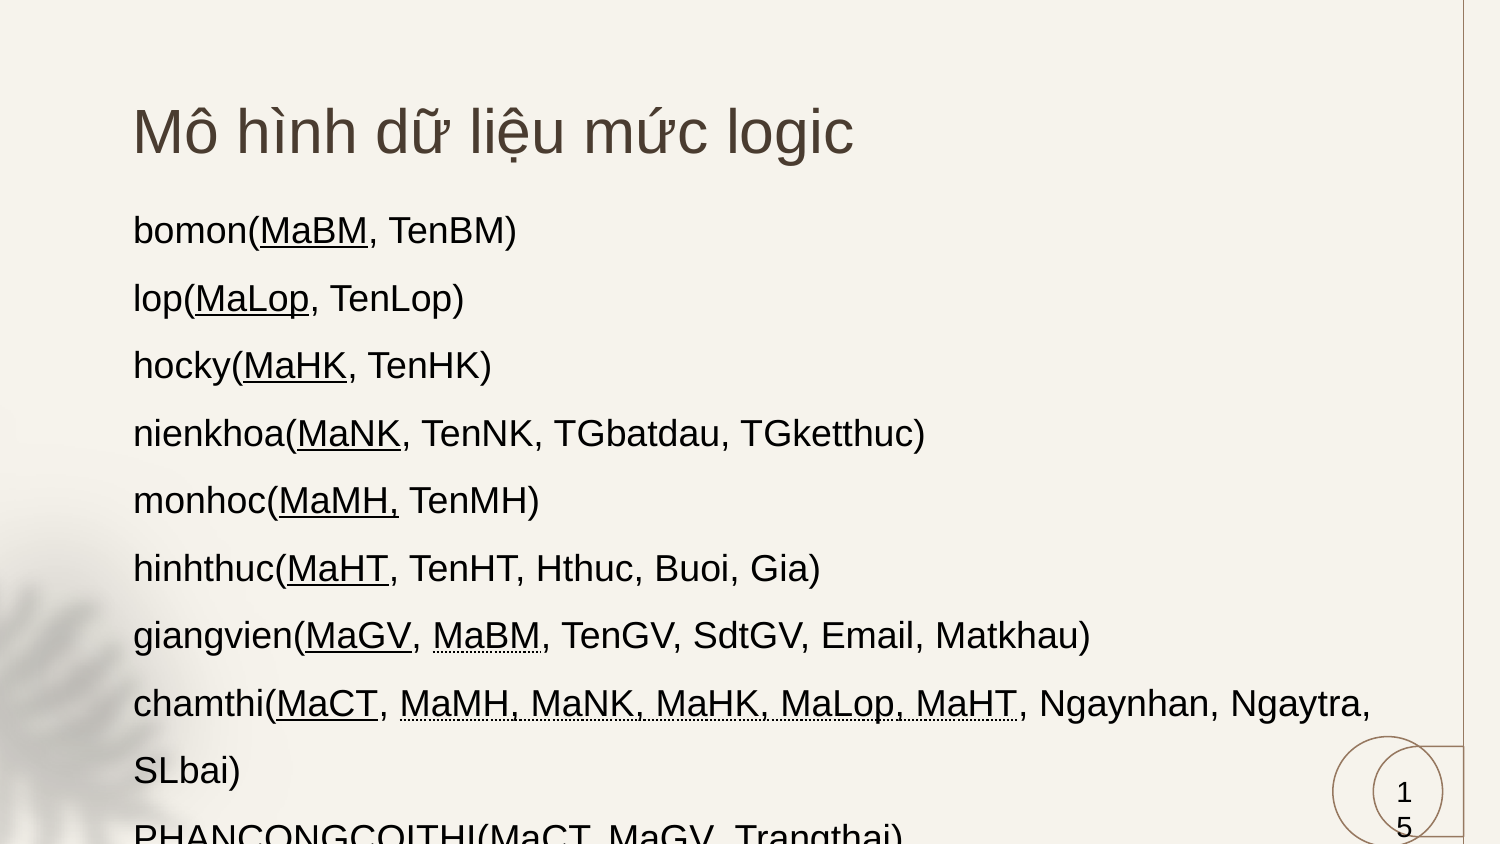

# Mô hình dữ liệu mức logic
bomon(MaBM, TenBM)
lop(MaLop, TenLop)
hocky(MaHK, TenHK)
nienkhoa(MaNK, TenNK, TGbatdau, TGketthuc)
monhoc(MaMH, TenMH)
hinhthuc(MaHT, TenHT, Hthuc, Buoi, Gia)
giangvien(MaGV, MaBM, TenGV, SdtGV, Email, Matkhau)
chamthi(MaCT, MaMH, MaNK, MaHK, MaLop, MaHT, Ngaynhan, Ngaytra, SLbai)
PHANCONGCOITHI(MaCT, MaGV, Trangthai)
15